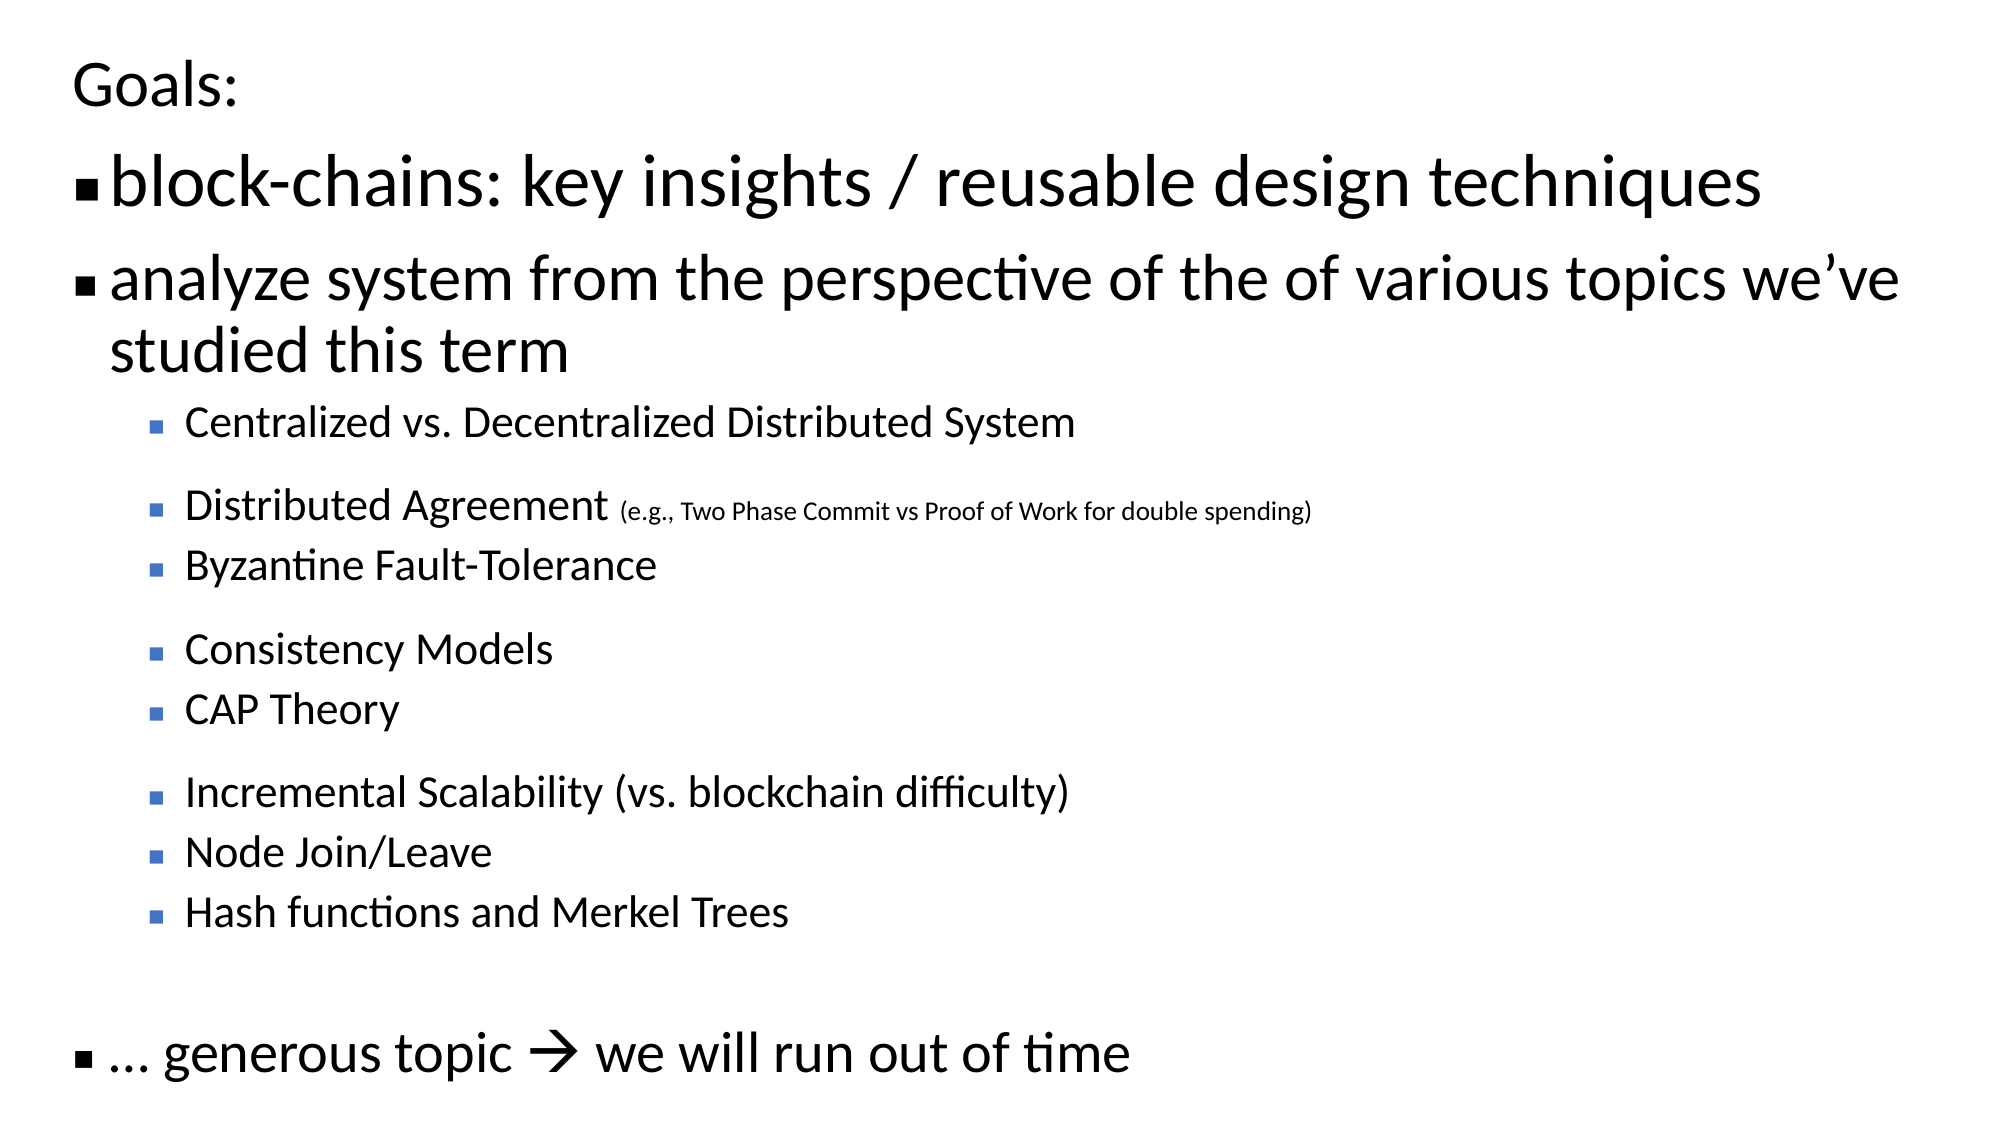

Goals:
block-chains: key insights / reusable design techniques
analyze system from the perspective of the of various topics we’ve studied this term
Centralized vs. Decentralized Distributed System

Distributed Agreement (e.g., Two Phase Commit vs Proof of Work for double spending)
Byzantine Fault-Tolerance

Consistency Models
CAP Theory

Incremental Scalability (vs. blockchain difficulty)
Node Join/Leave
Hash functions and Merkel Trees

… generous topic 🡪 we will run out of time